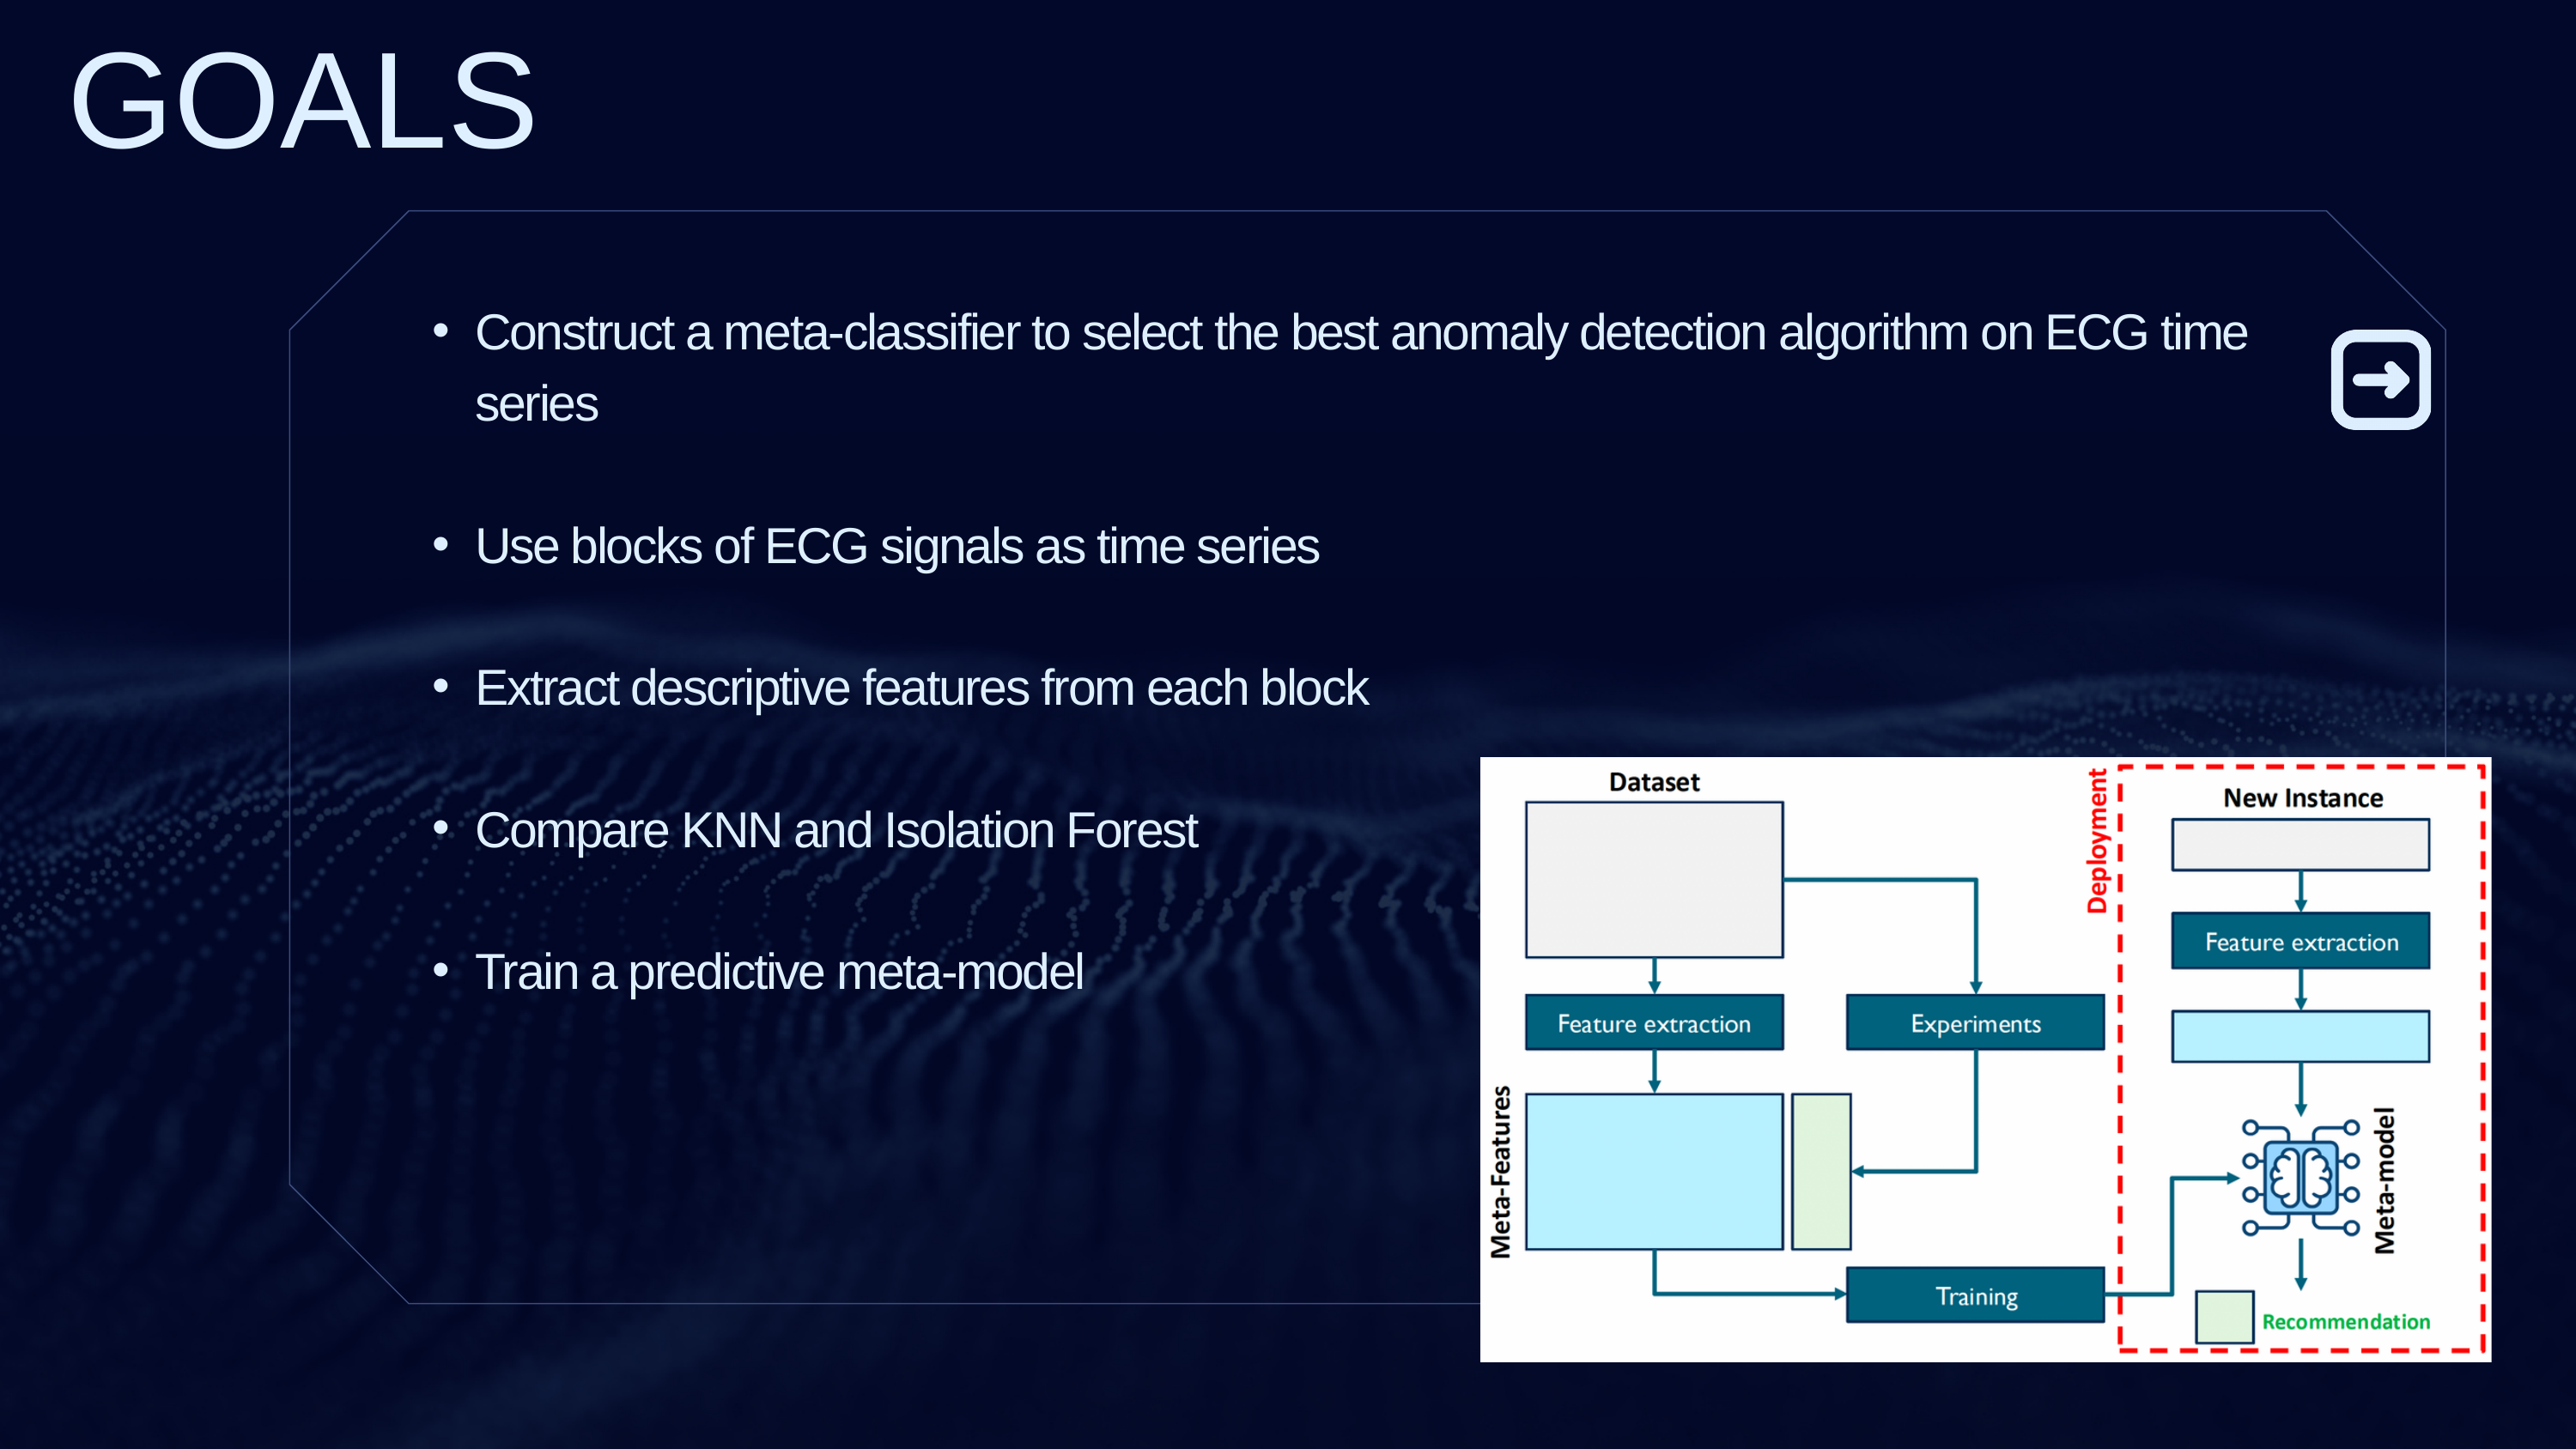

GOALS

Construct a meta-classifier to select the best anomaly detection algorithm on ECG time series

Use blocks of ECG signals as time series

Extract descriptive features from each block

Compare KNN and Isolation Forest

Train a predictive meta-model